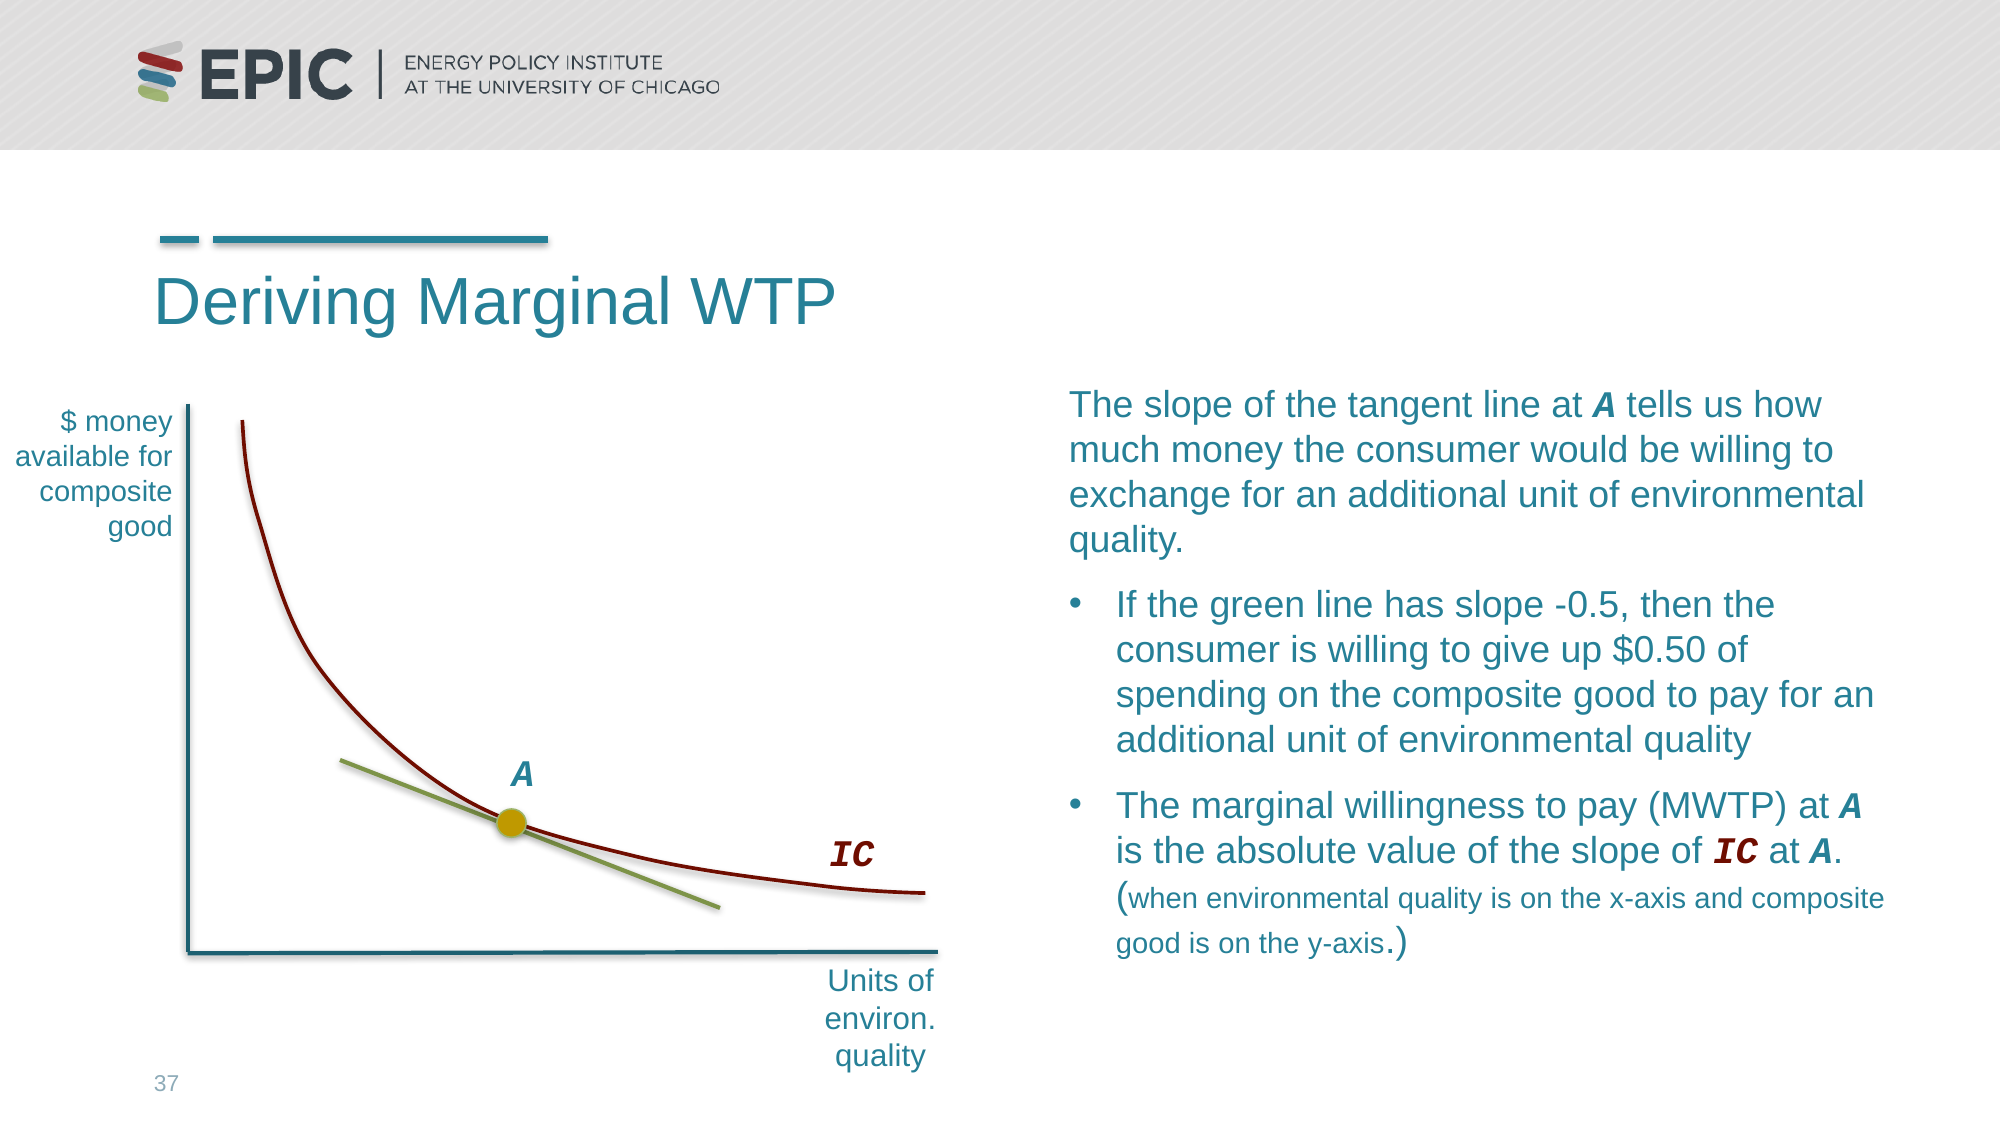

# Deriving Marginal WTP
The slope of the tangent line at A tells us how much money the consumer would be willing to exchange for an additional unit of environmental quality.
If the green line has slope -0.5, then the consumer is willing to give up $0.50 of spending on the composite good to pay for an additional unit of environmental quality
The marginal willingness to pay (MWTP) at A is the absolute value of the slope of IC at A. (when environmental quality is on the x-axis and composite good is on the y-axis.)
$ money available for composite good

A

IC
Units of environ. quality
37